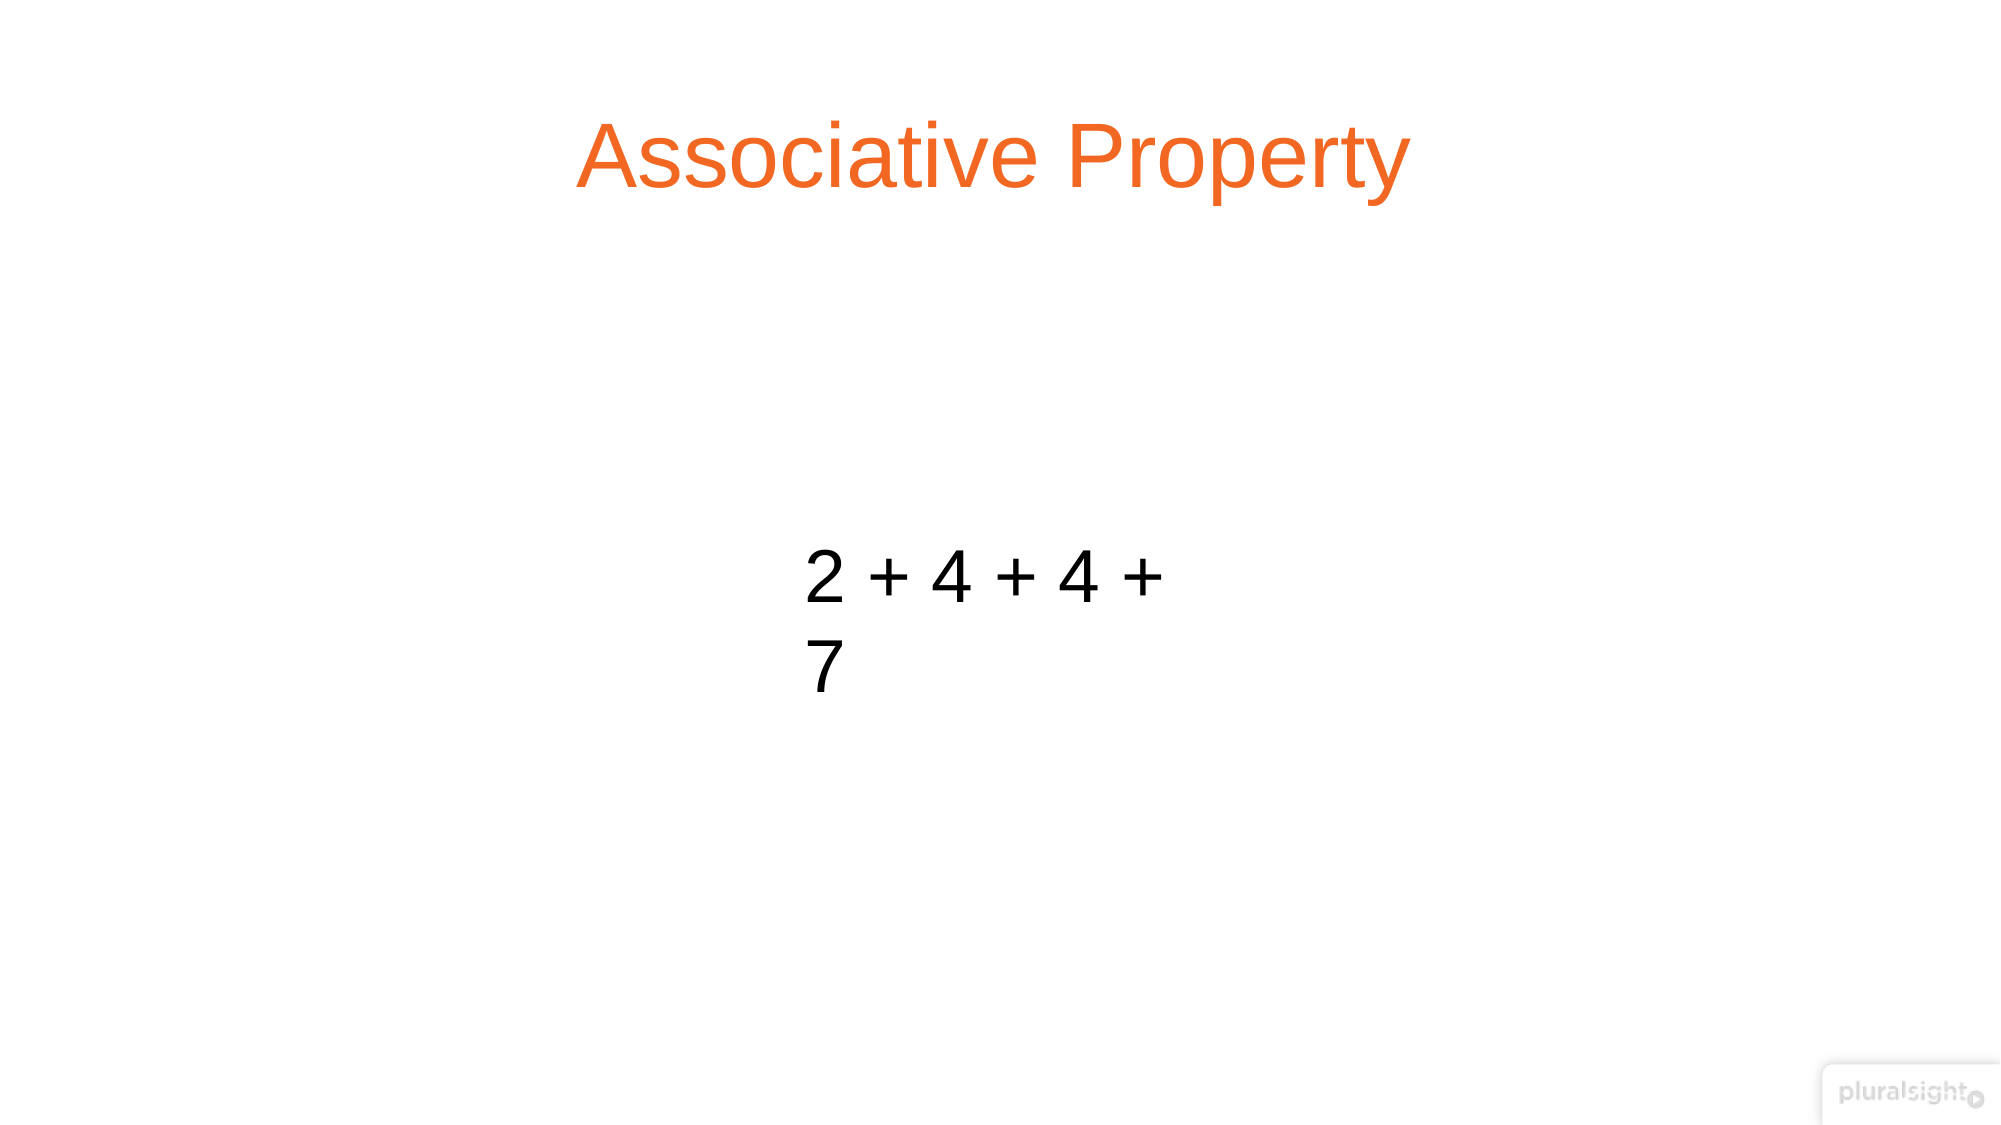

# Associative Property
2 + 4 + 4 + 7